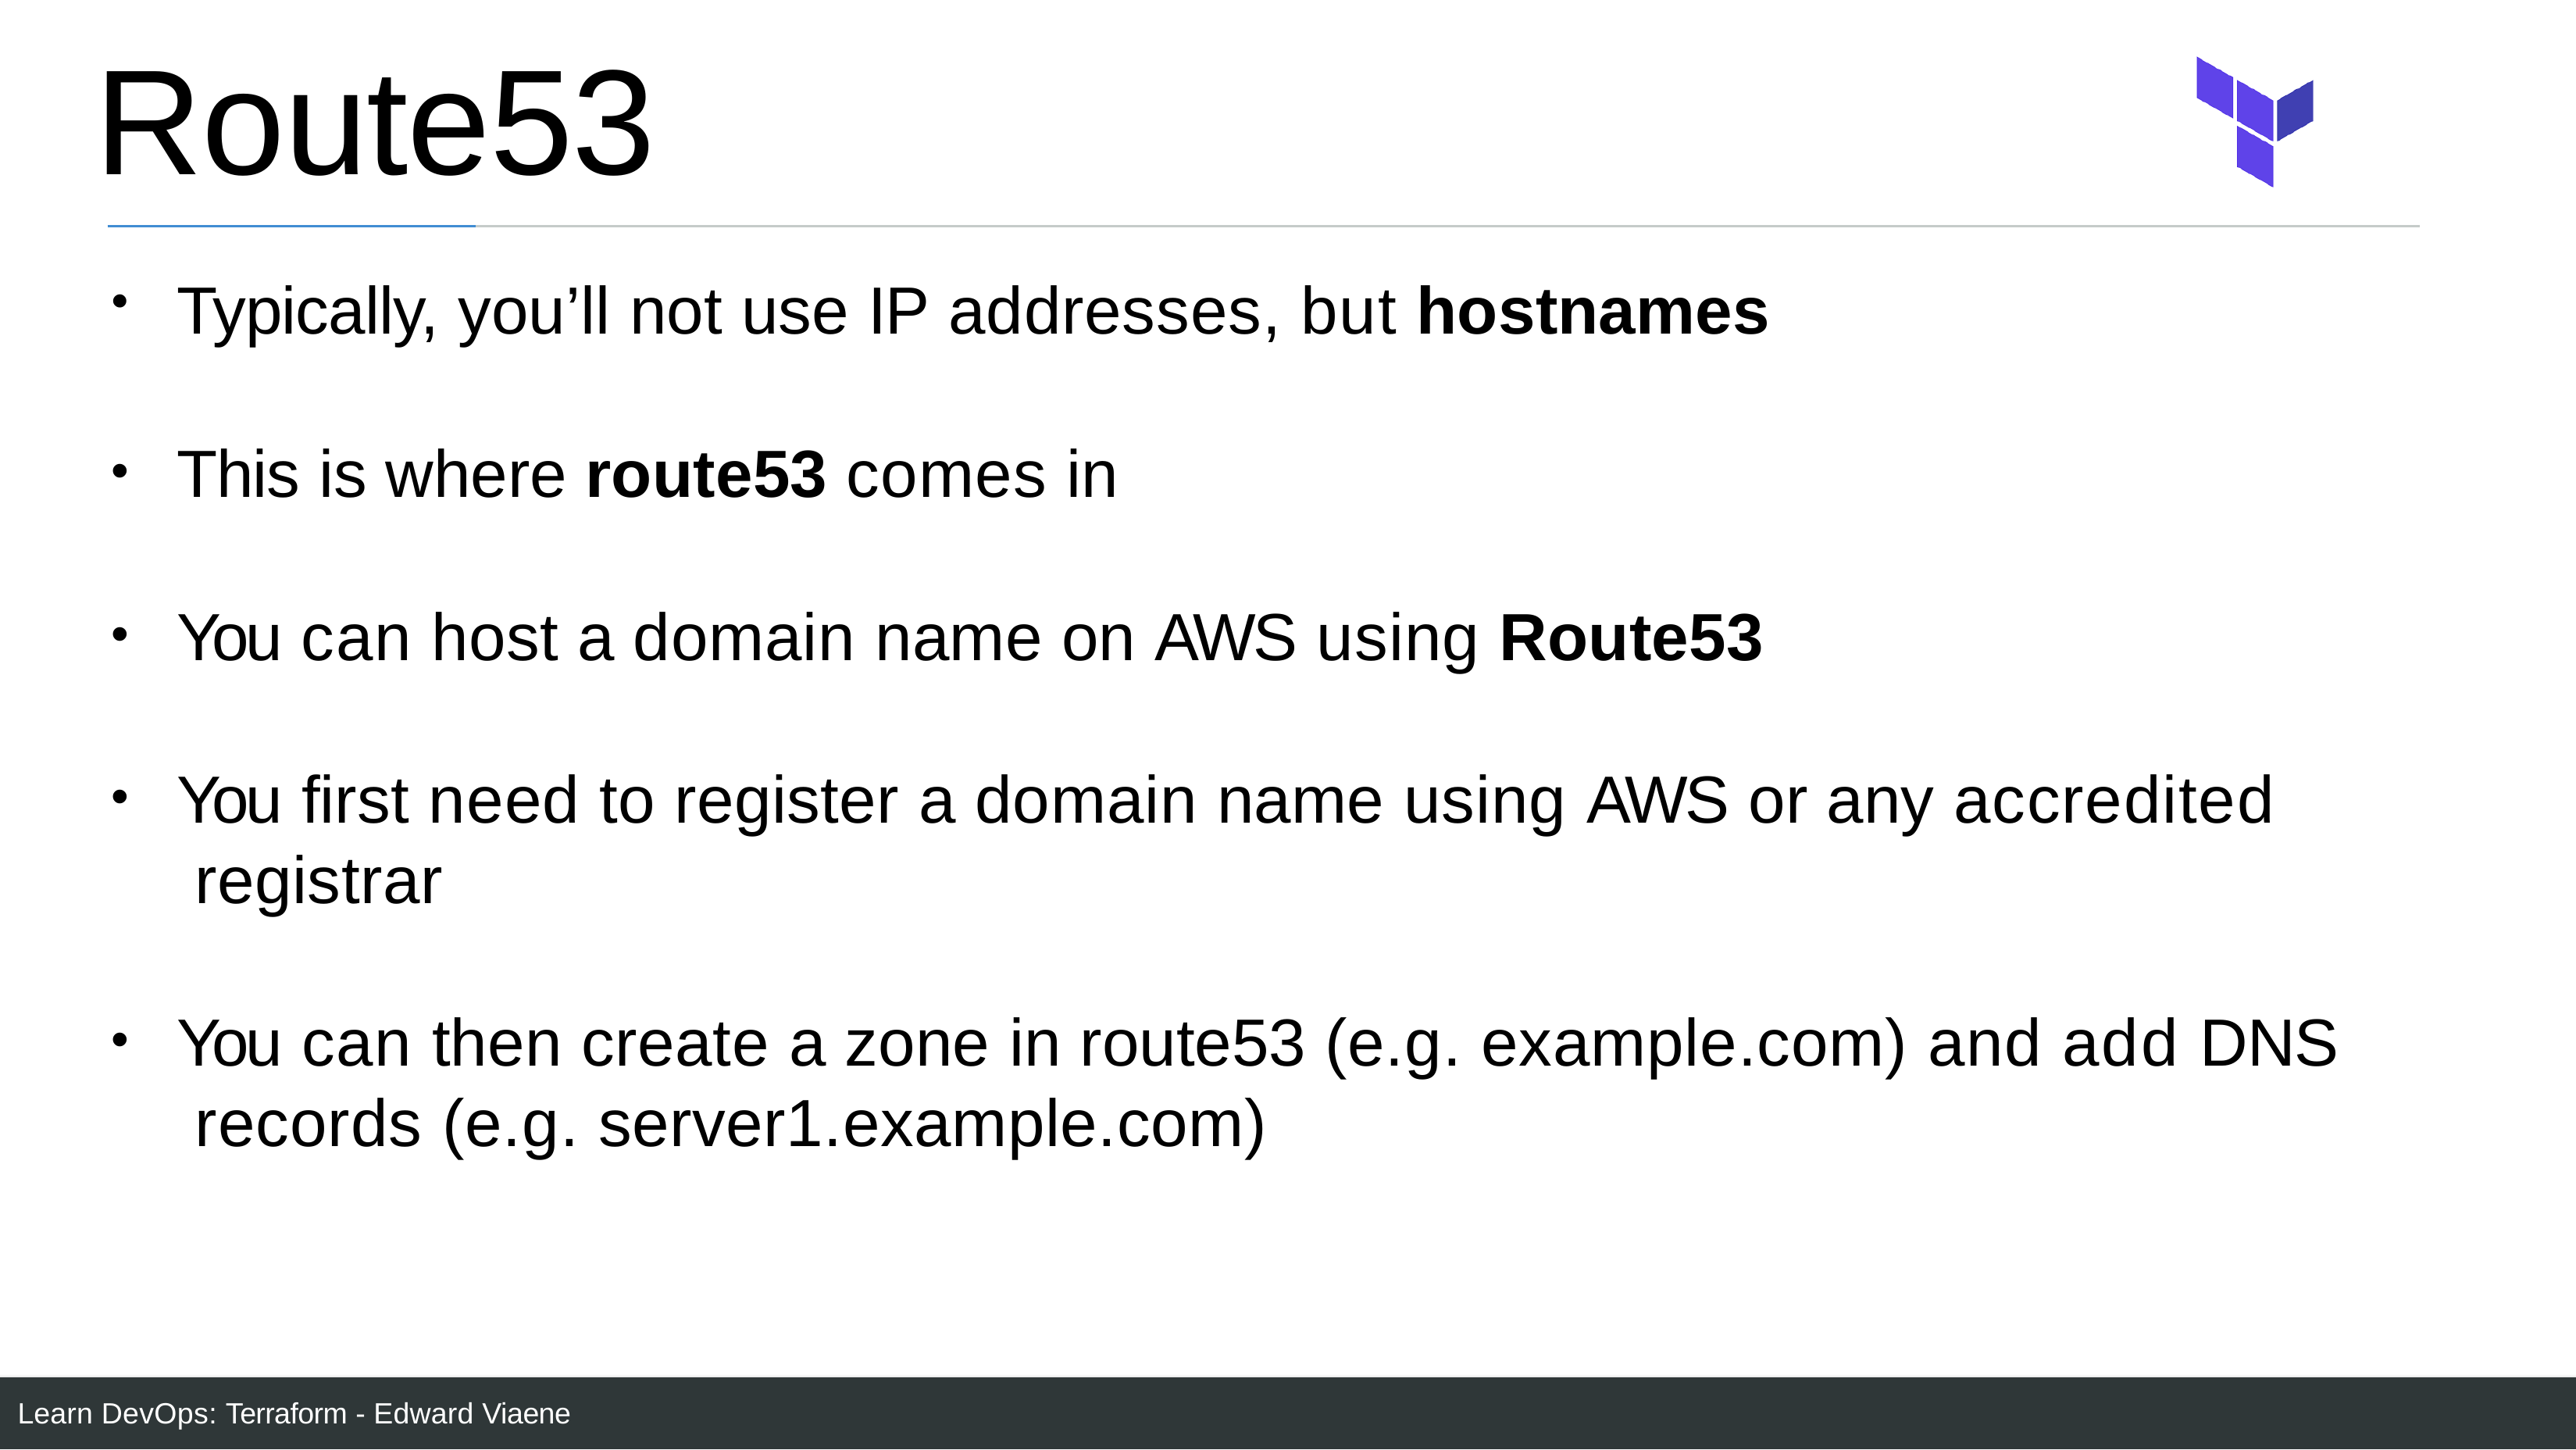

# Route53
Typically, you’ll not use IP addresses, but hostnames

This is where route53 comes in

You can host a domain name on AWS using Route53

You first need to register a domain name using AWS or any accredited  registrar

You can then create a zone in route53 (e.g. example.com) and add DNS  records (e.g. server1.example.com)
Learn DevOps: Terraform - Edward Viaene